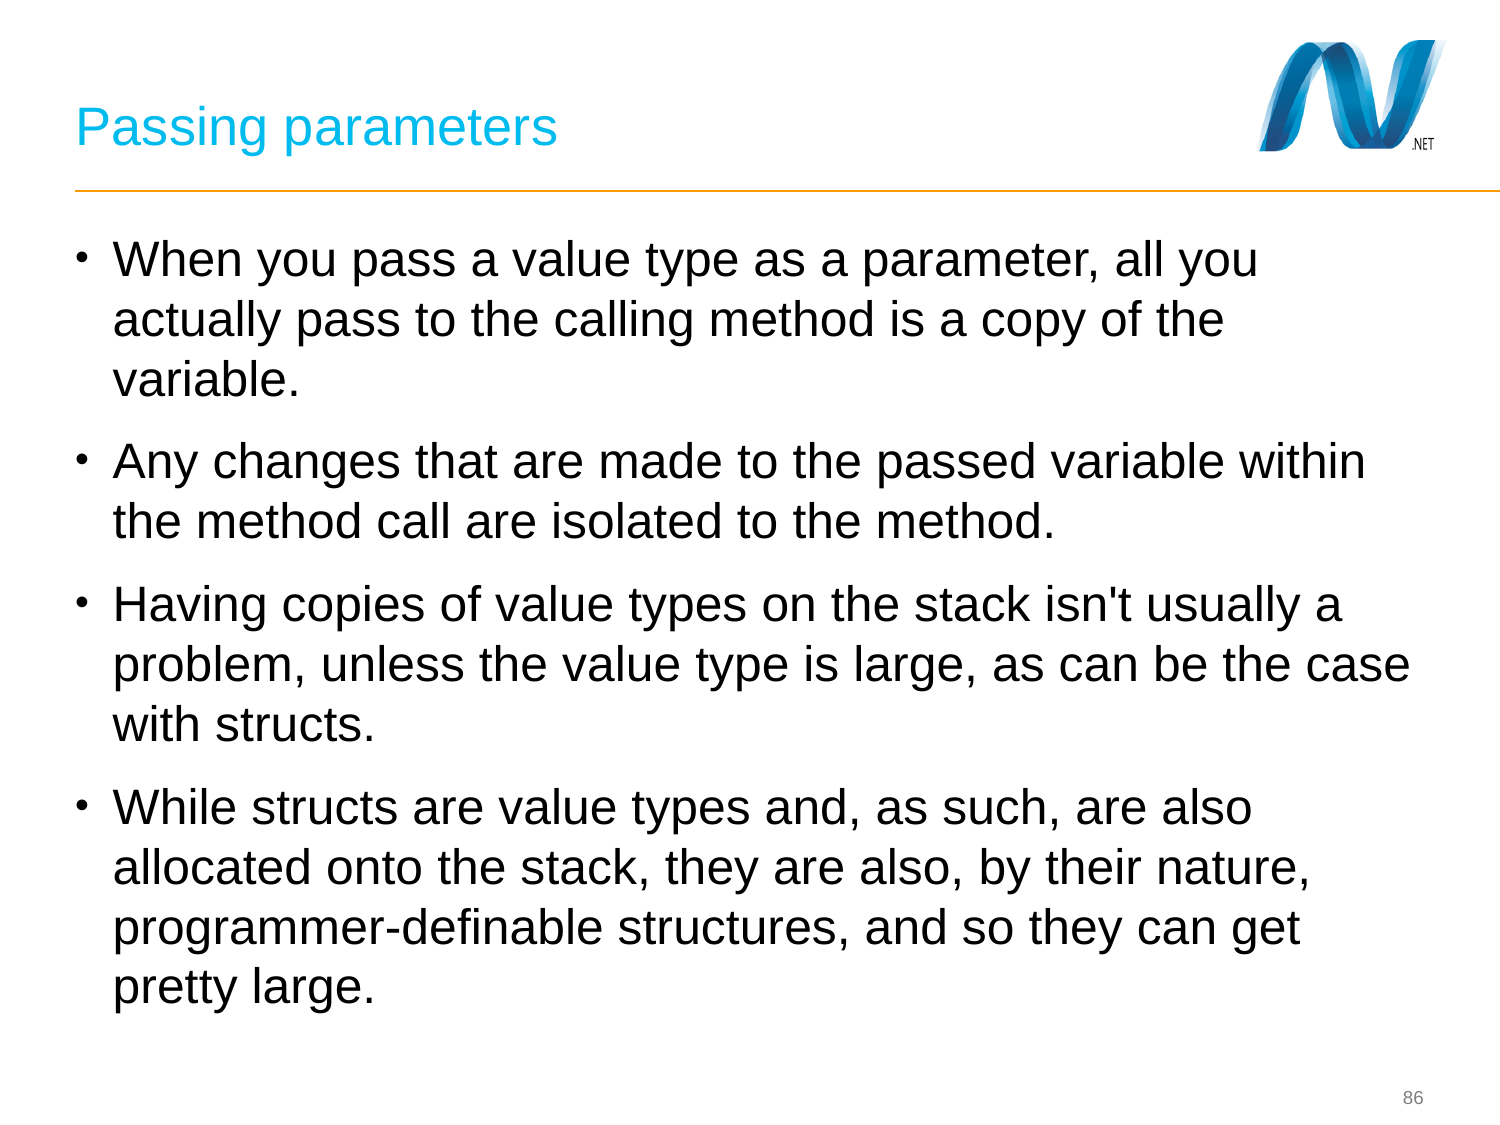

# Passing parameters
When you pass a value type as a parameter, all you actually pass to the calling method is a copy of the variable.
Any changes that are made to the passed variable within the method call are isolated to the method.
Having copies of value types on the stack isn't usually a problem, unless the value type is large, as can be the case with structs.
While structs are value types and, as such, are also allocated onto the stack, they are also, by their nature, programmer-definable structures, and so they can get pretty large.